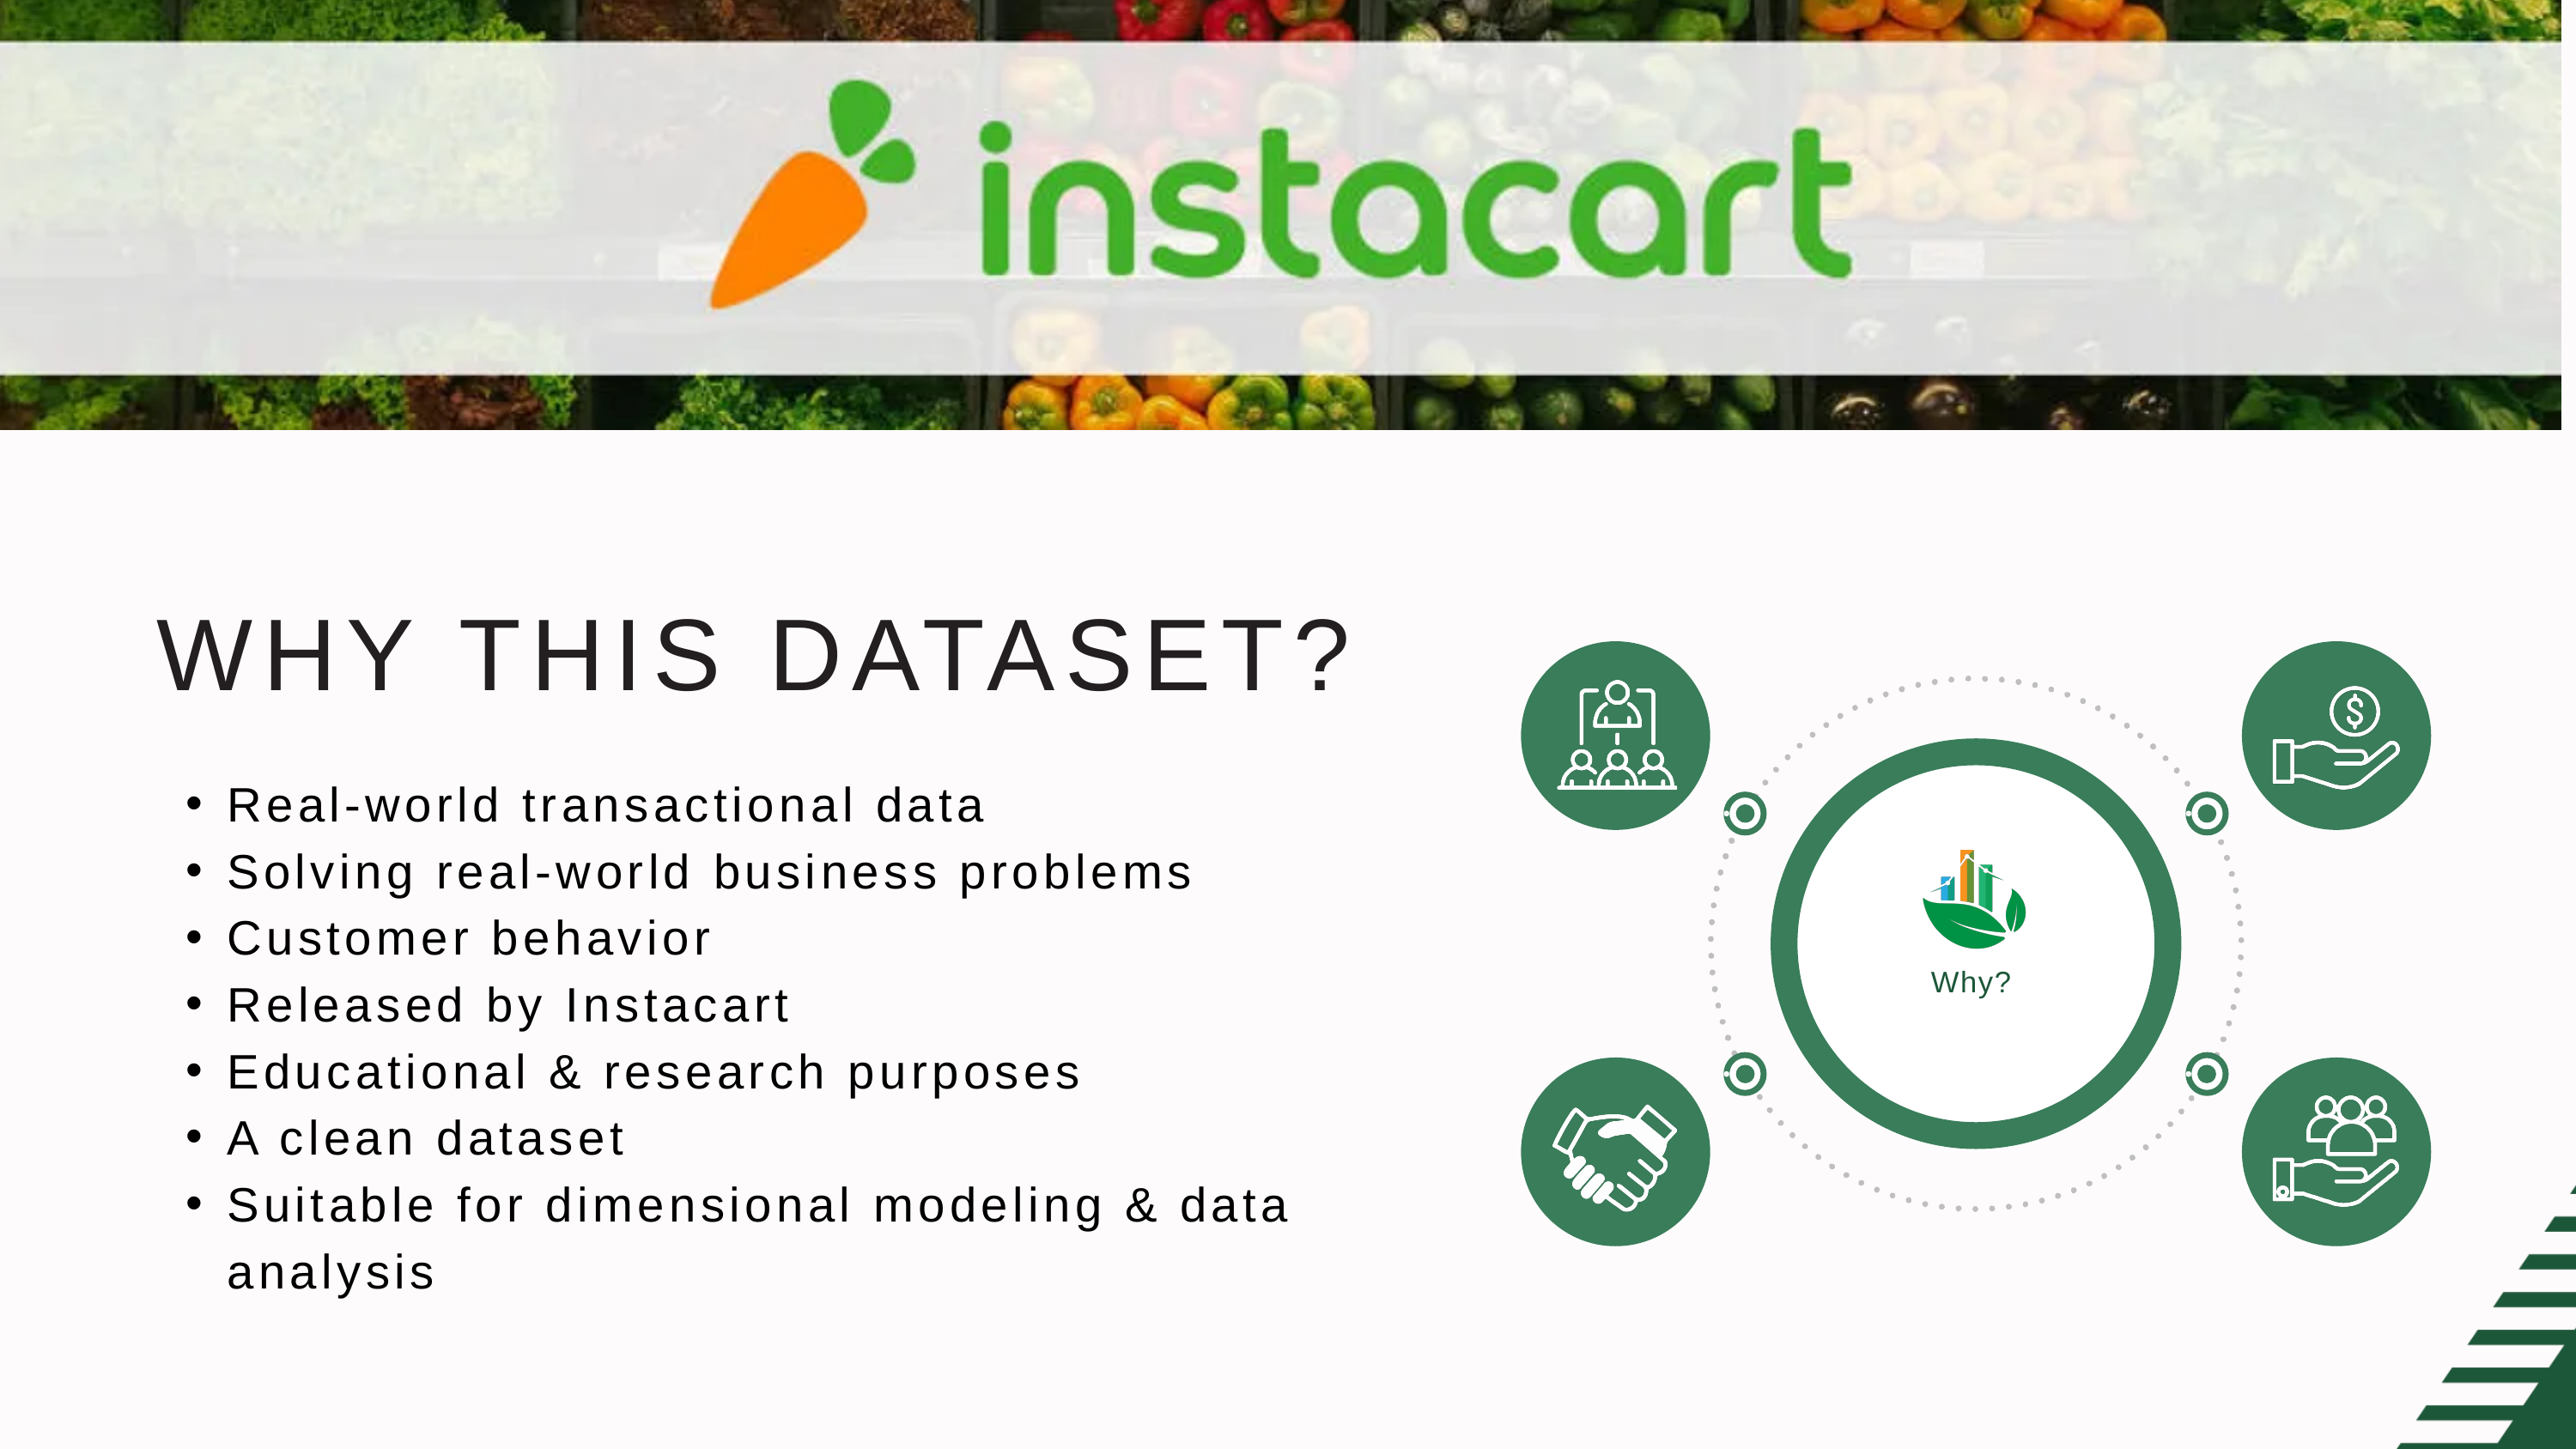

WHY THIS DATASET?

Why?

Real-world transactional data
Solving real-world business problems
Customer behavior
Released by Instacart
Educational & research purposes
A clean dataset
Suitable for dimensional modeling & data analysis